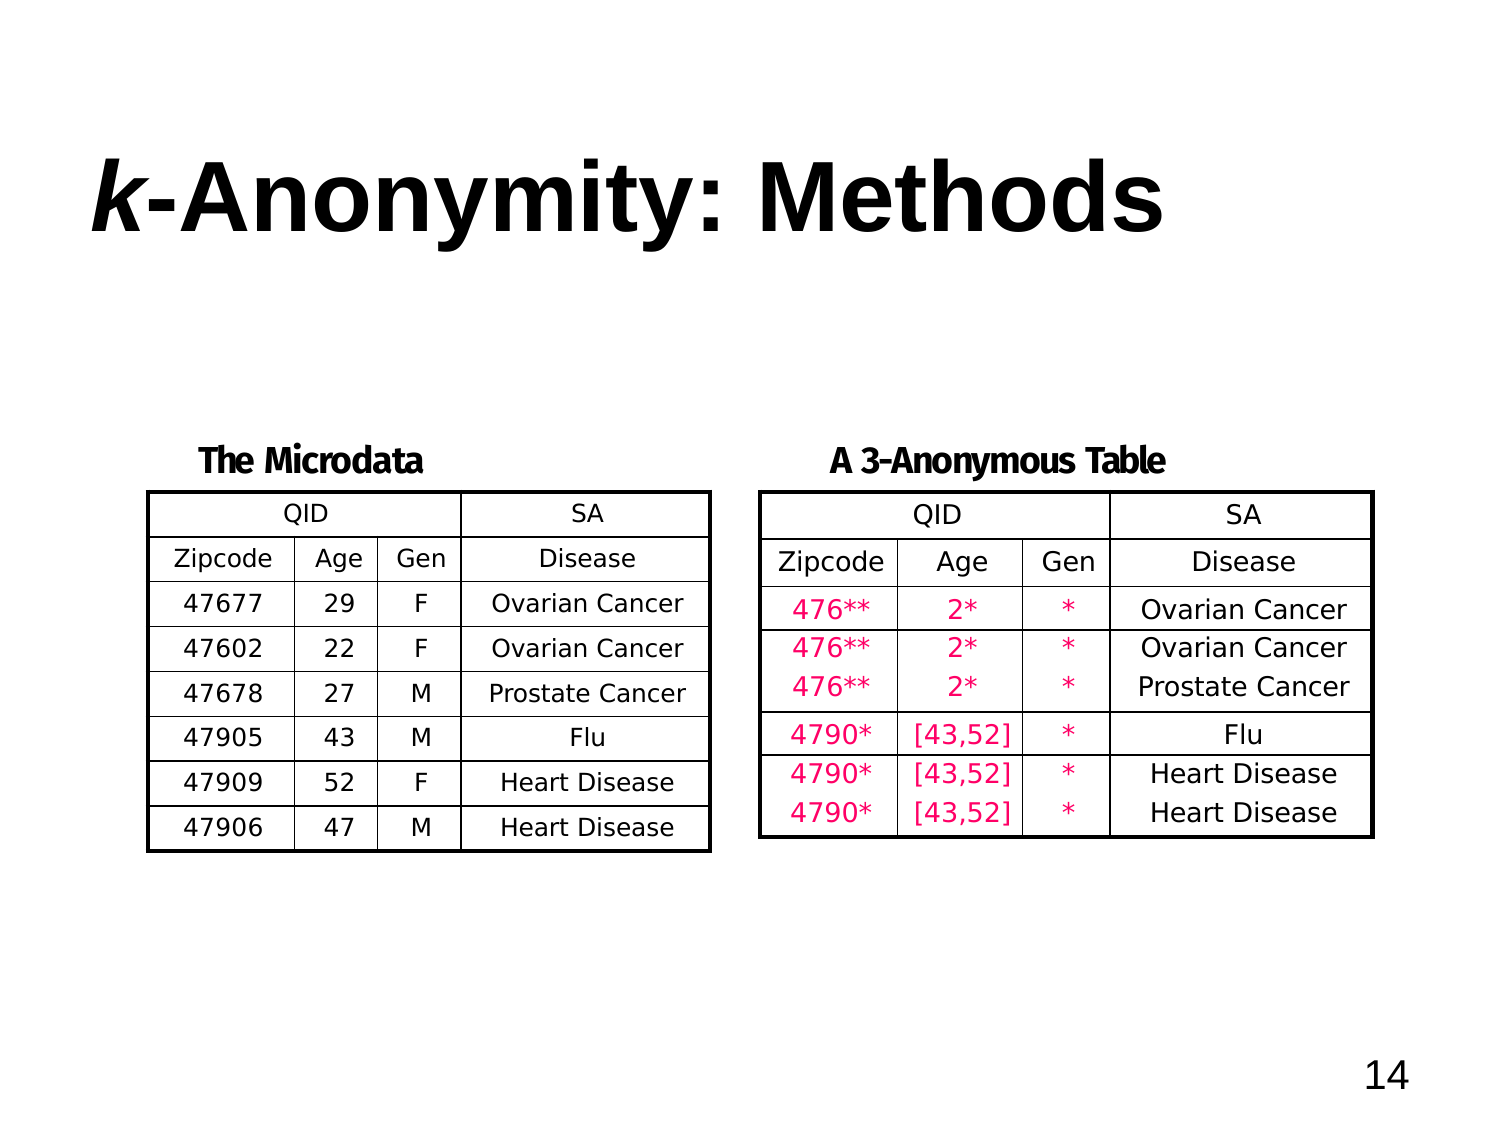

# k-Anonymity: Methods
The Microdata
A 3-Anonymous Table
| QID |  |  | SA |
| --- | --- | --- | --- |
| Zipcode | Age | Gen | Disease |
| 47677 | 29 | F | Ovarian Cancer |
| 47602 | 22 | F | Ovarian Cancer |
| 47678 | 27 | M | Prostate Cancer |
| 47905 | 43 | M | Flu |
| 47909 | 52 | F | Heart Disease |
| 47906 | 47 | M | Heart Disease |
| QID |  |  | SA |
| --- | --- | --- | --- |
| Zipcode | Age | Gen | Disease |
| 476\*\* | 2\* | \* | Ovarian Cancer |
| 476\*\* | 2\* | \* | Ovarian Cancer |
| 476\*\* | 2\* | \* | Prostate Cancer |
| 4790\* | [43,52] | \* | Flu |
| 4790\* | [43,52] | \* | Heart Disease |
| 4790\* | [43,52] | \* | Heart Disease |
14